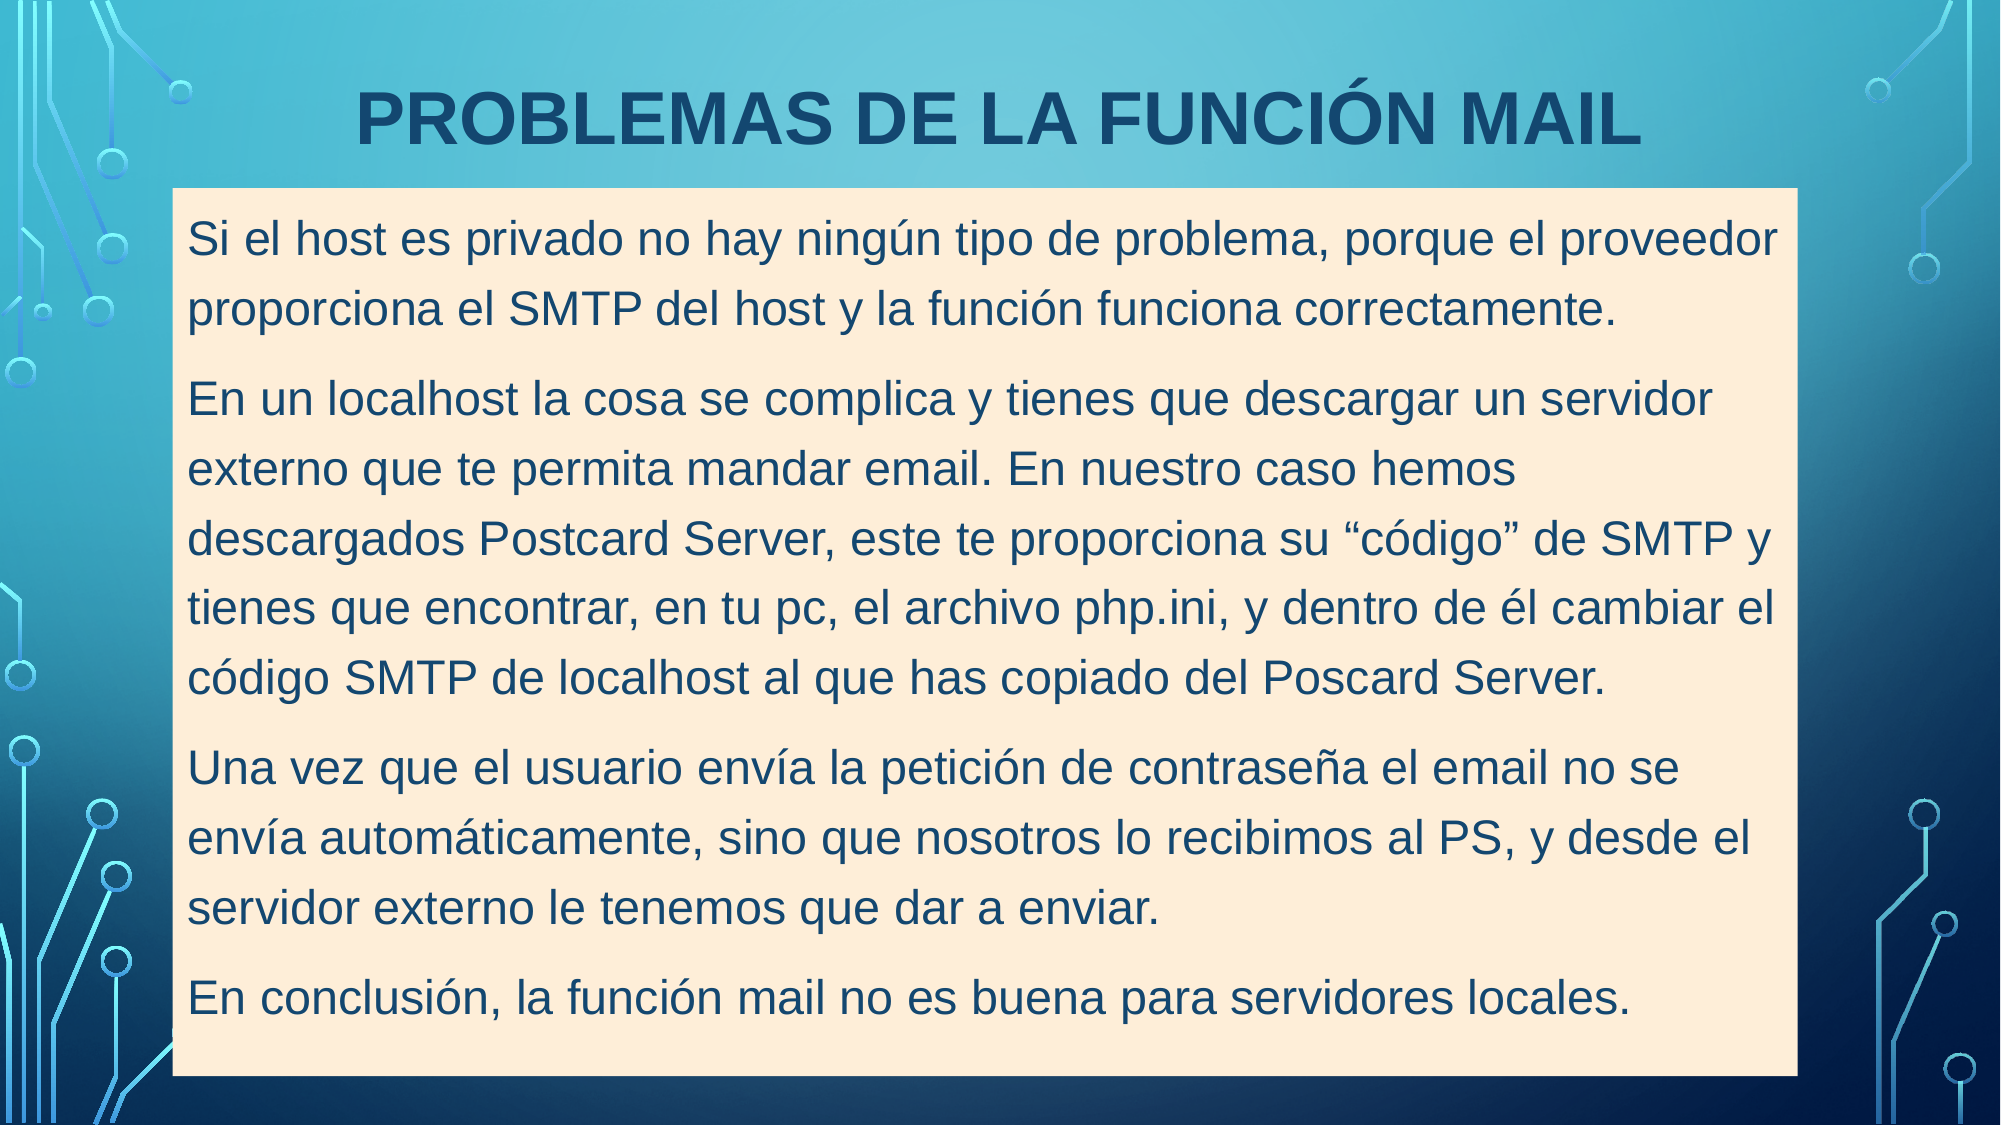

# Problemas de la función mail
Si el host es privado no hay ningún tipo de problema, porque el proveedor proporciona el SMTP del host y la función funciona correctamente.
En un localhost la cosa se complica y tienes que descargar un servidor externo que te permita mandar email. En nuestro caso hemos descargados Postcard Server, este te proporciona su “código” de SMTP y tienes que encontrar, en tu pc, el archivo php.ini, y dentro de él cambiar el código SMTP de localhost al que has copiado del Poscard Server.
Una vez que el usuario envía la petición de contraseña el email no se envía automáticamente, sino que nosotros lo recibimos al PS, y desde el servidor externo le tenemos que dar a enviar.
En conclusión, la función mail no es buena para servidores locales.